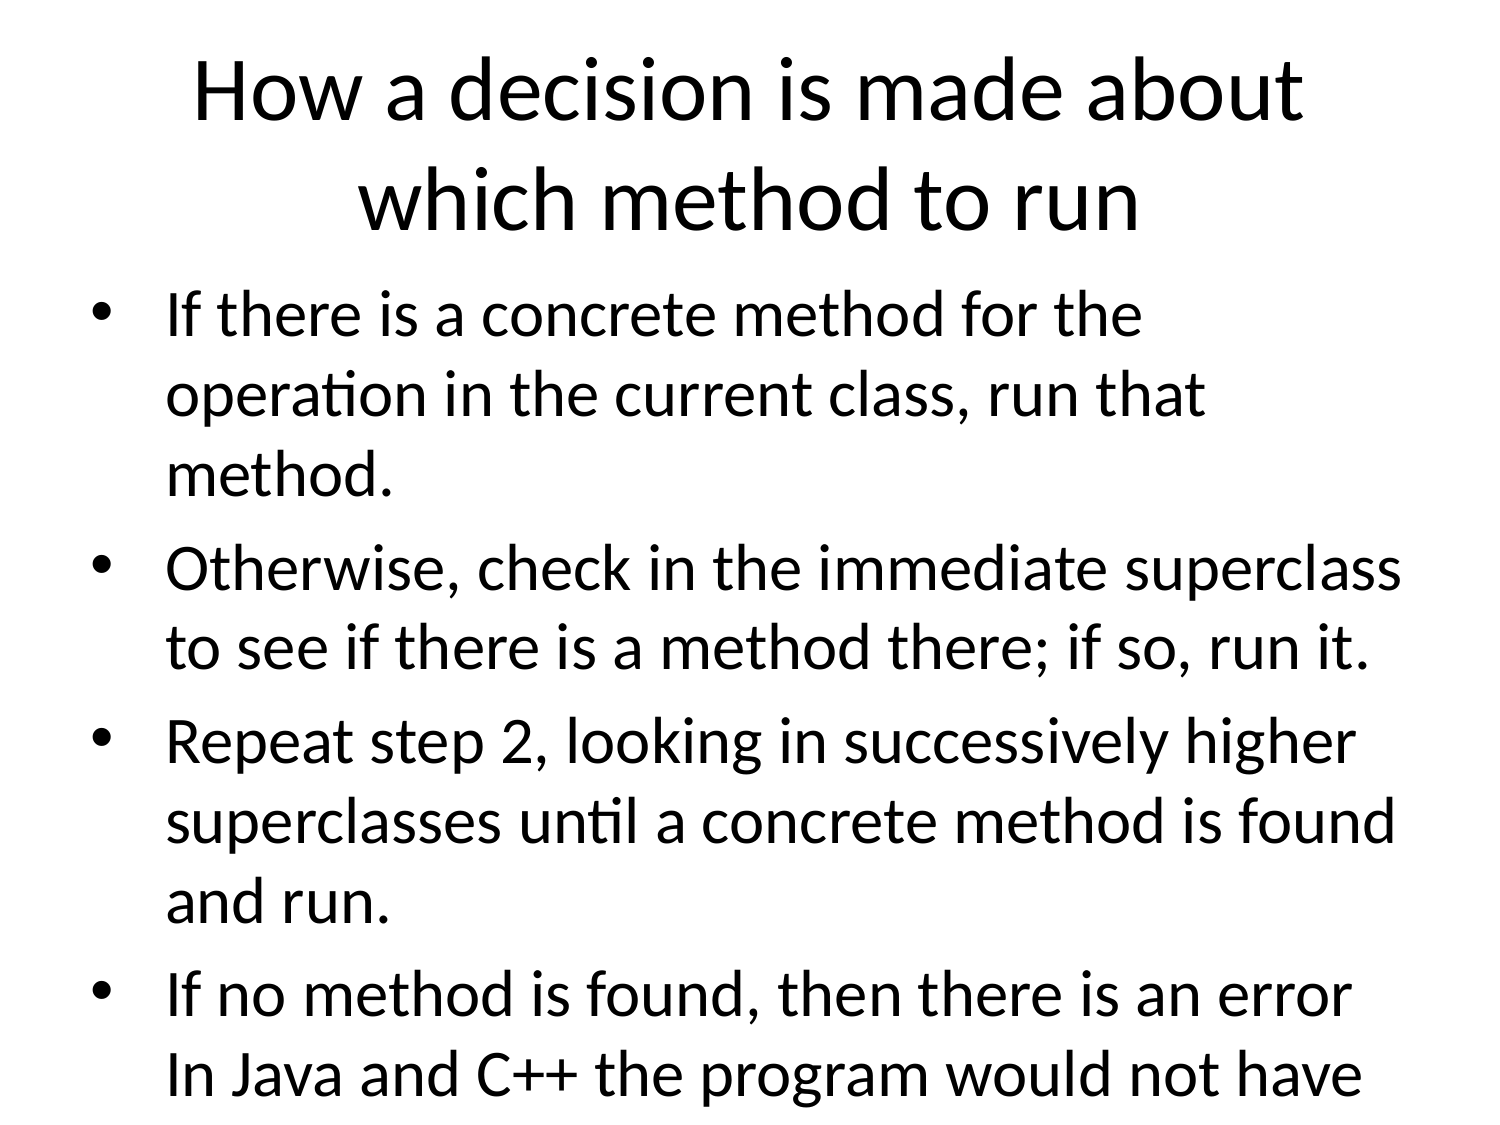

# How a decision is made about which method to run
If there is a concrete method for the operation in the current class, run that method.
Otherwise, check in the immediate superclass to see if there is a method there; if so, run it.
Repeat step 2, looking in successively higher superclasses until a concrete method is found and run.
If no method is found, then there is an error In Java and C++ the program would not have compiled
In Java and C++ the program would not have compiled